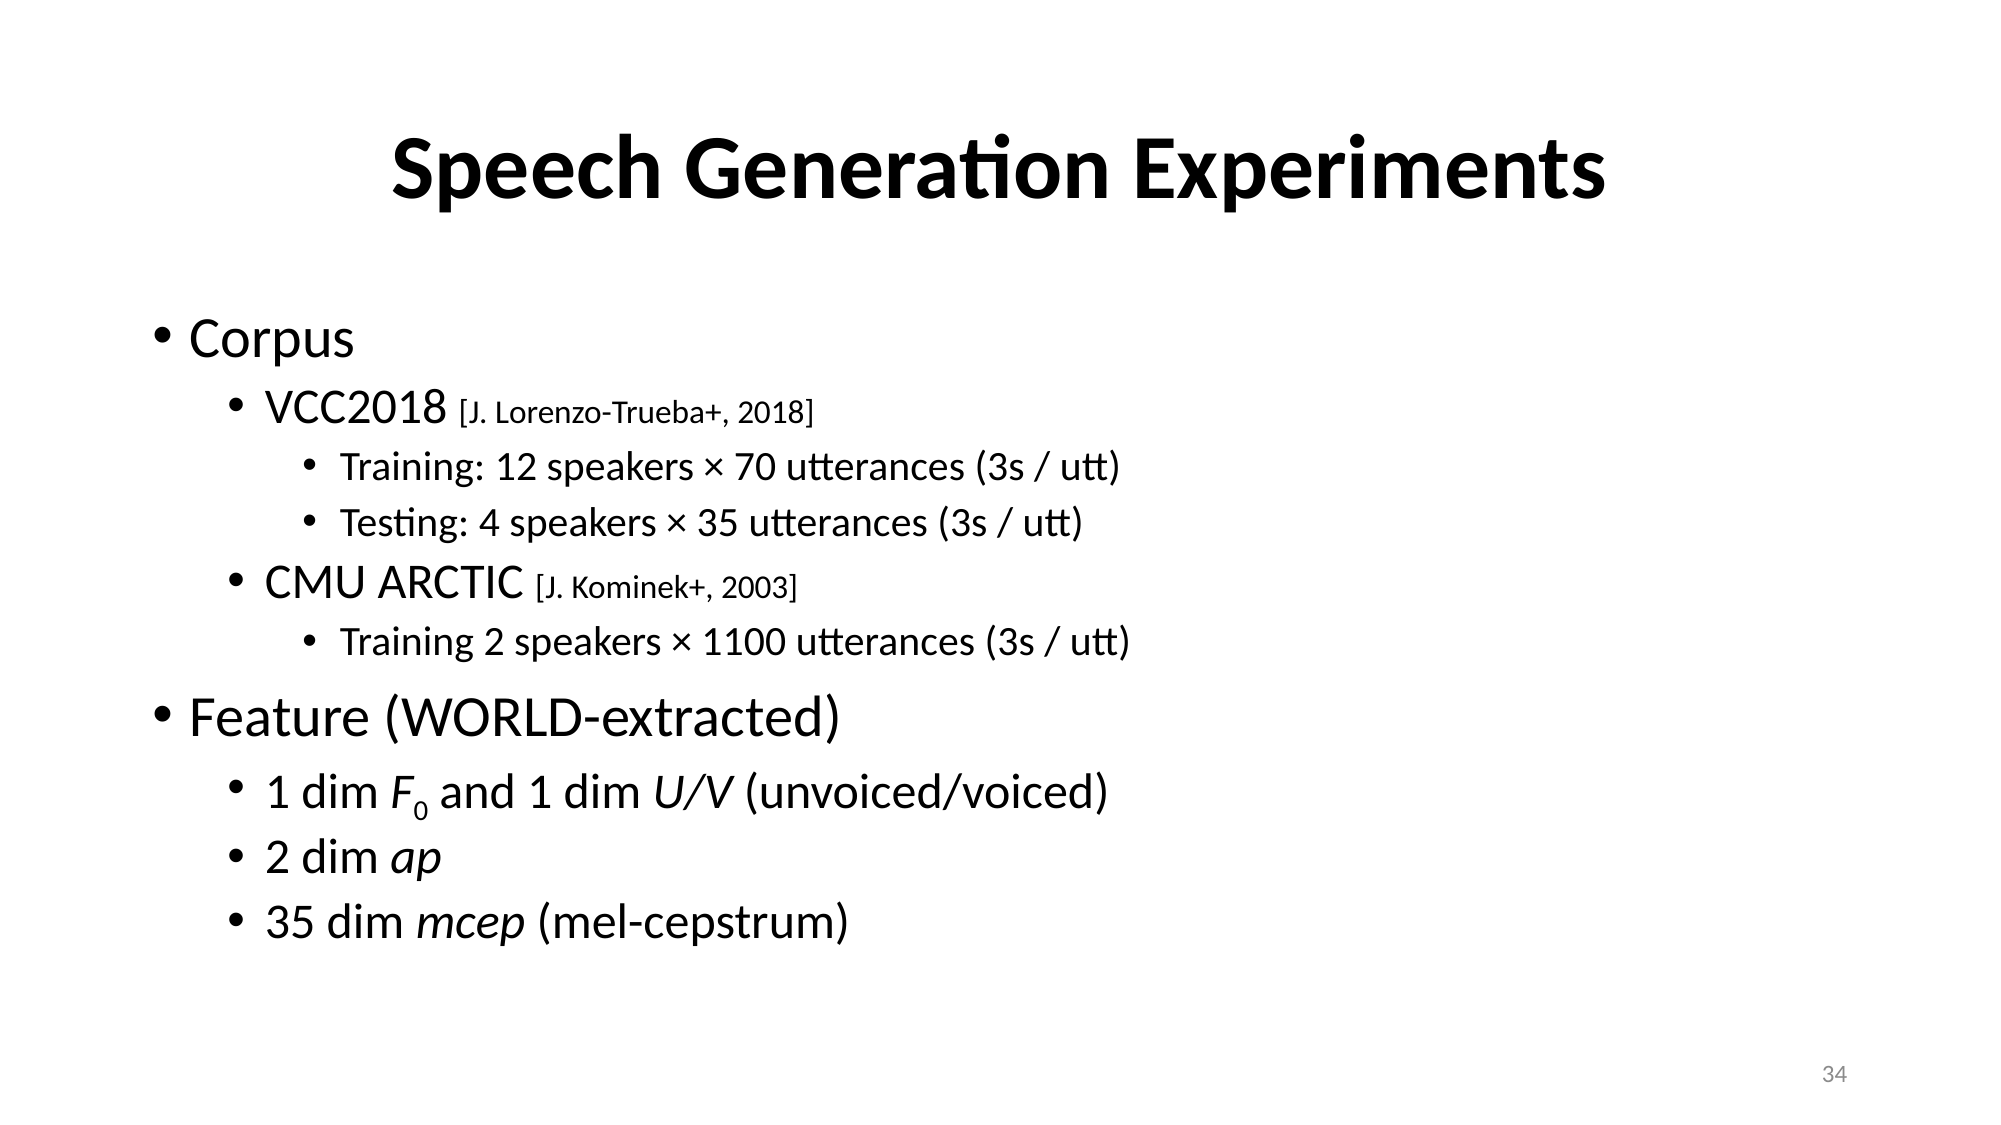

# Speech Generation Experiments
Corpus
VCC2018 [J. Lorenzo-Trueba+, 2018]
Training: 12 speakers × 70 utterances (3s / utt)
Testing: 4 speakers × 35 utterances (3s / utt)
CMU ARCTIC [J. Kominek+, 2003]
Training 2 speakers × 1100 utterances (3s / utt)
Feature (WORLD-extracted)
1 dim F0 and 1 dim U/V (unvoiced/voiced)
2 dim ap
35 dim mcep (mel-cepstrum)

34